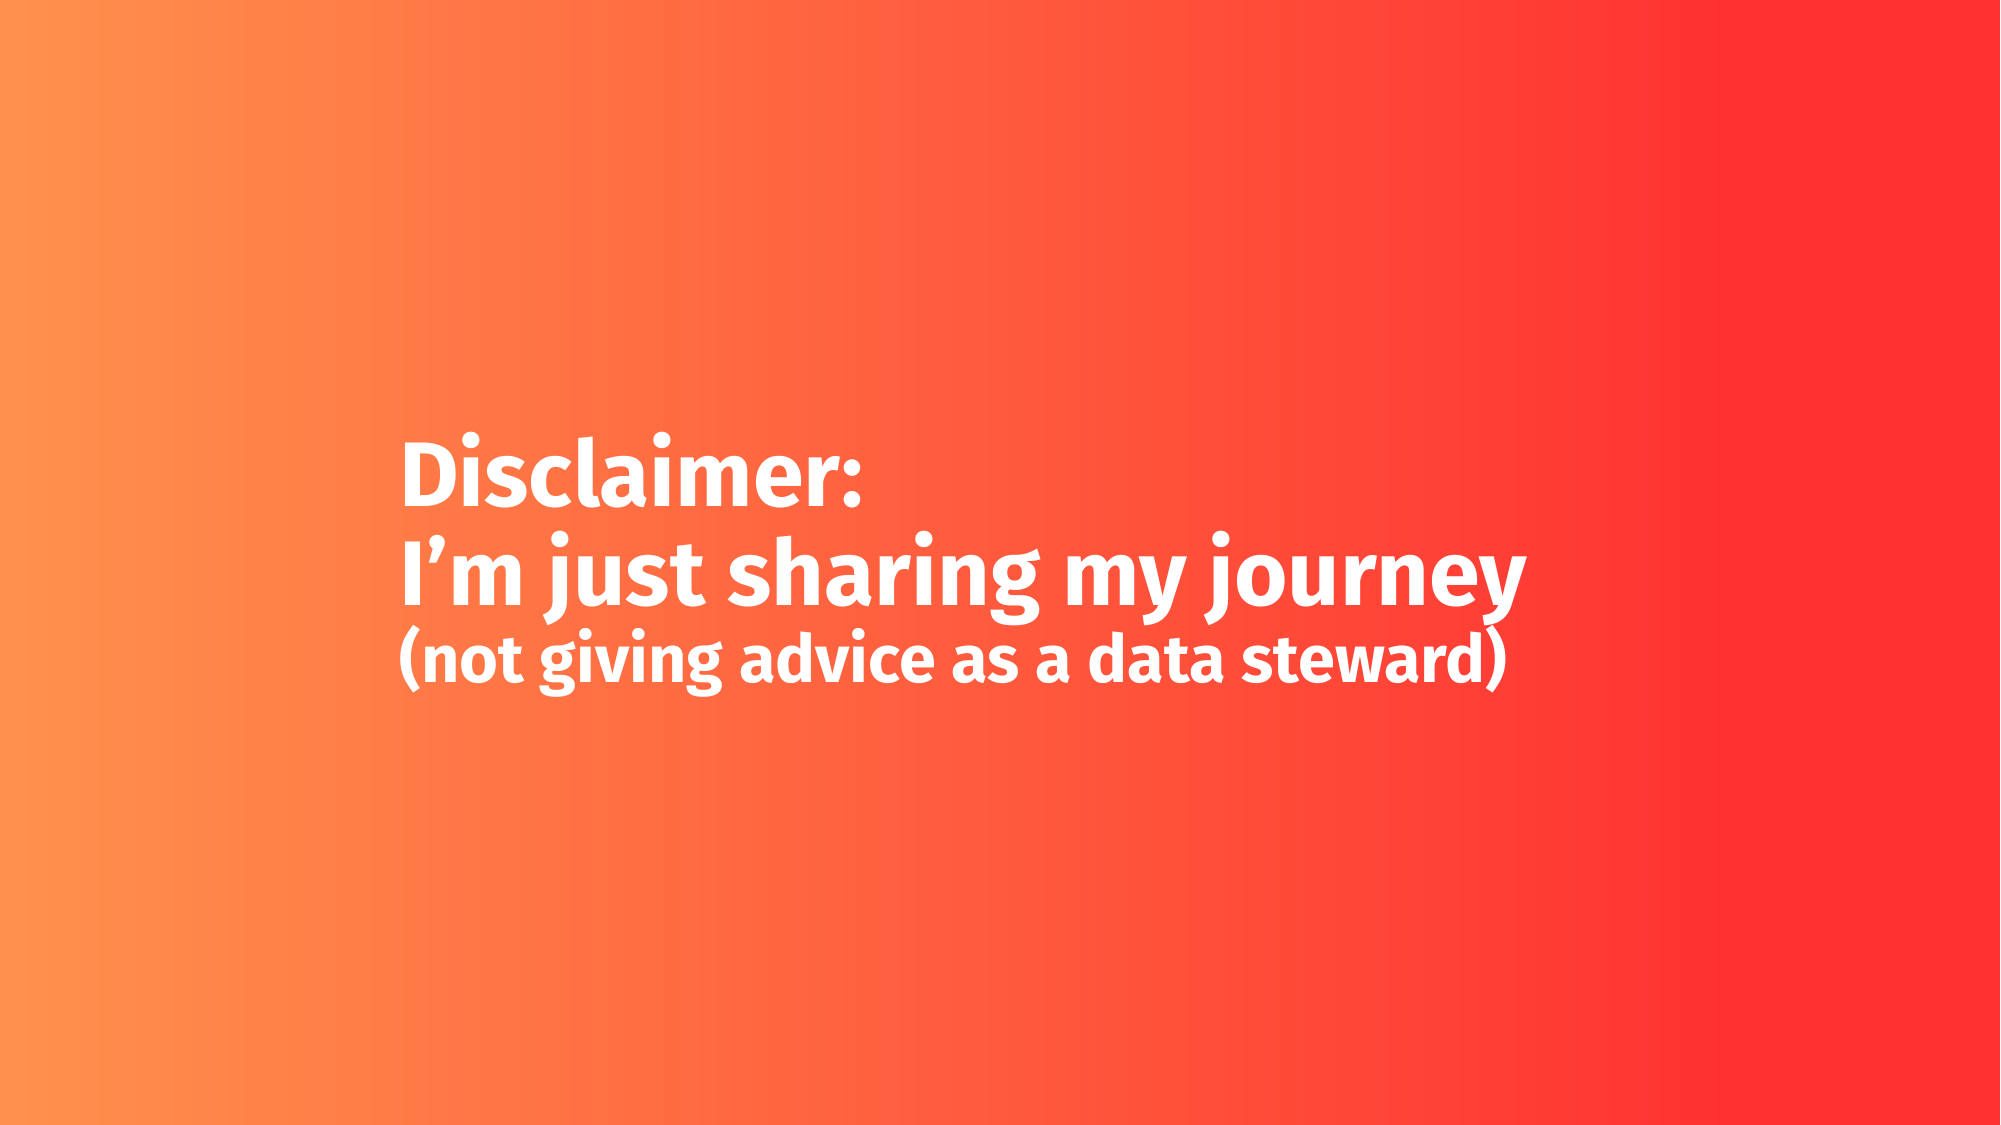

# Disclaimer: I’m just sharing my journey (not giving advice as a data steward)